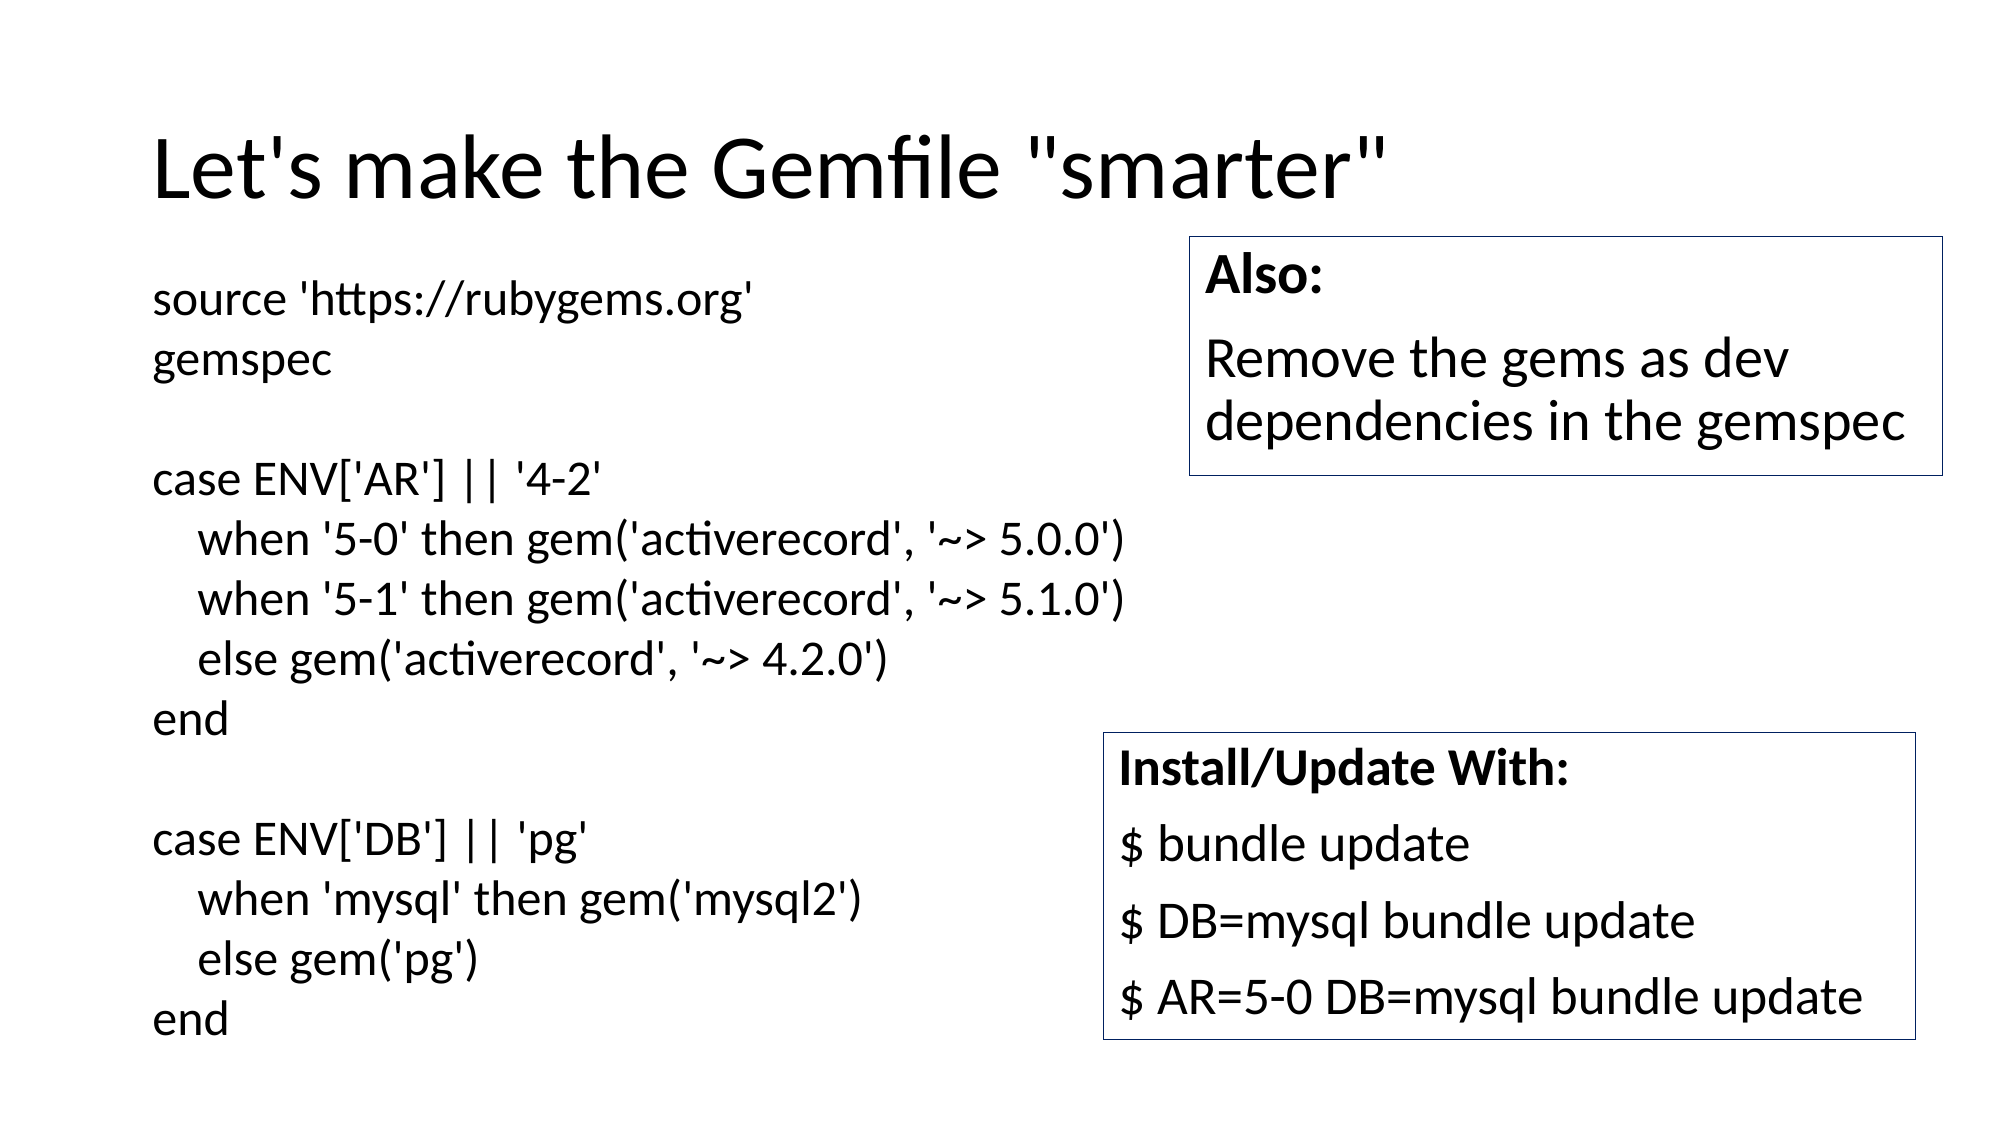

# Let's make the Gemfile "smarter"
Also:
Remove the gems as dev dependencies in the gemspec
source 'https://rubygems.org'
gemspec

case ENV['AR'] || '4-2'
    when '5-0' then gem('activerecord', '~> 5.0.0')
    when '5-1' then gem('activerecord', '~> 5.1.0')
    else gem('activerecord', '~> 4.2.0')
end

case ENV['DB'] || 'pg'
    when 'mysql' then gem('mysql2')
    else gem('pg')
end
Install/Update With:
$ bundle update
$ DB=mysql bundle update
$ AR=5-0 DB=mysql bundle update